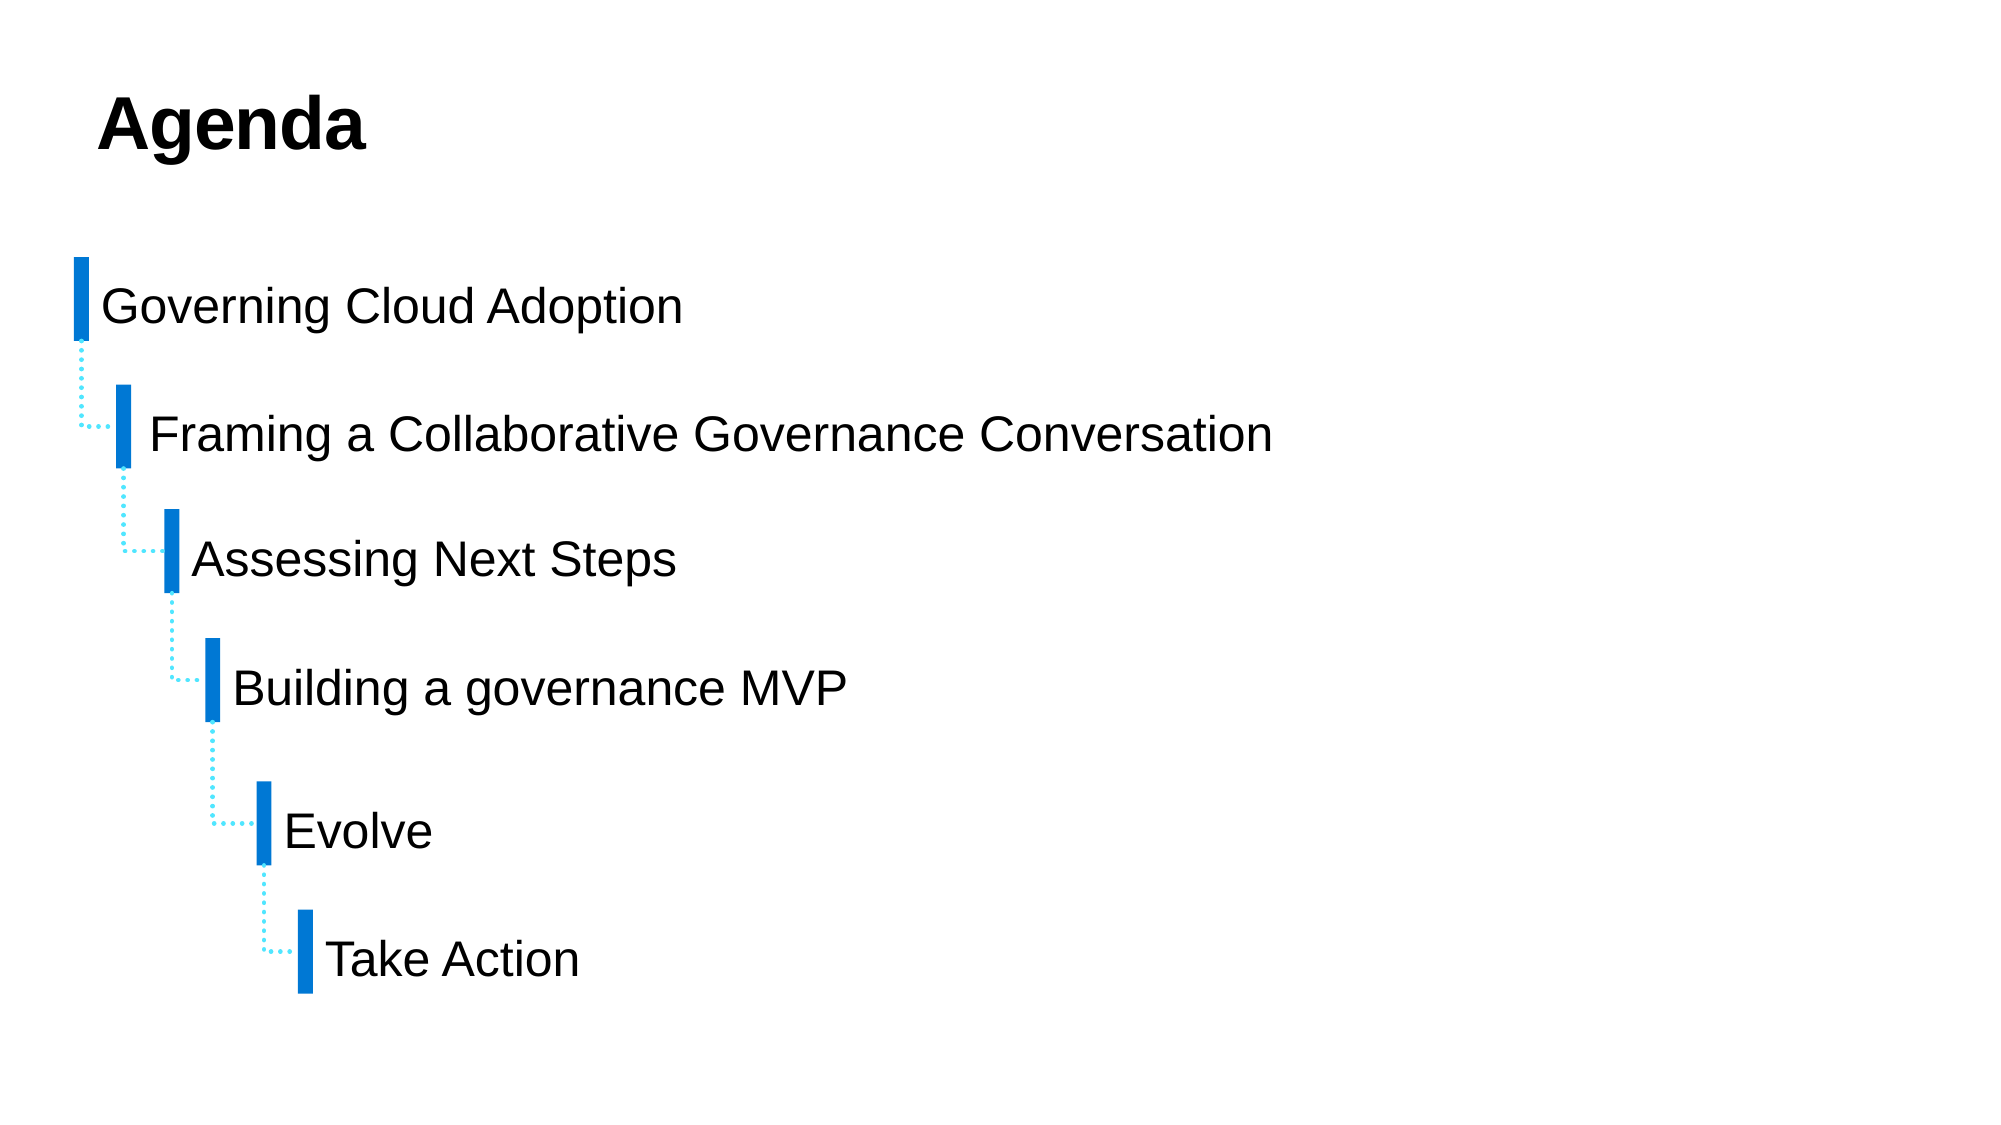

# Agenda

Governing Cloud Adoption

Framing a Collaborative Governance Conversation

Assessing Next Steps

Building a governance MVP

Evolve

Take Action